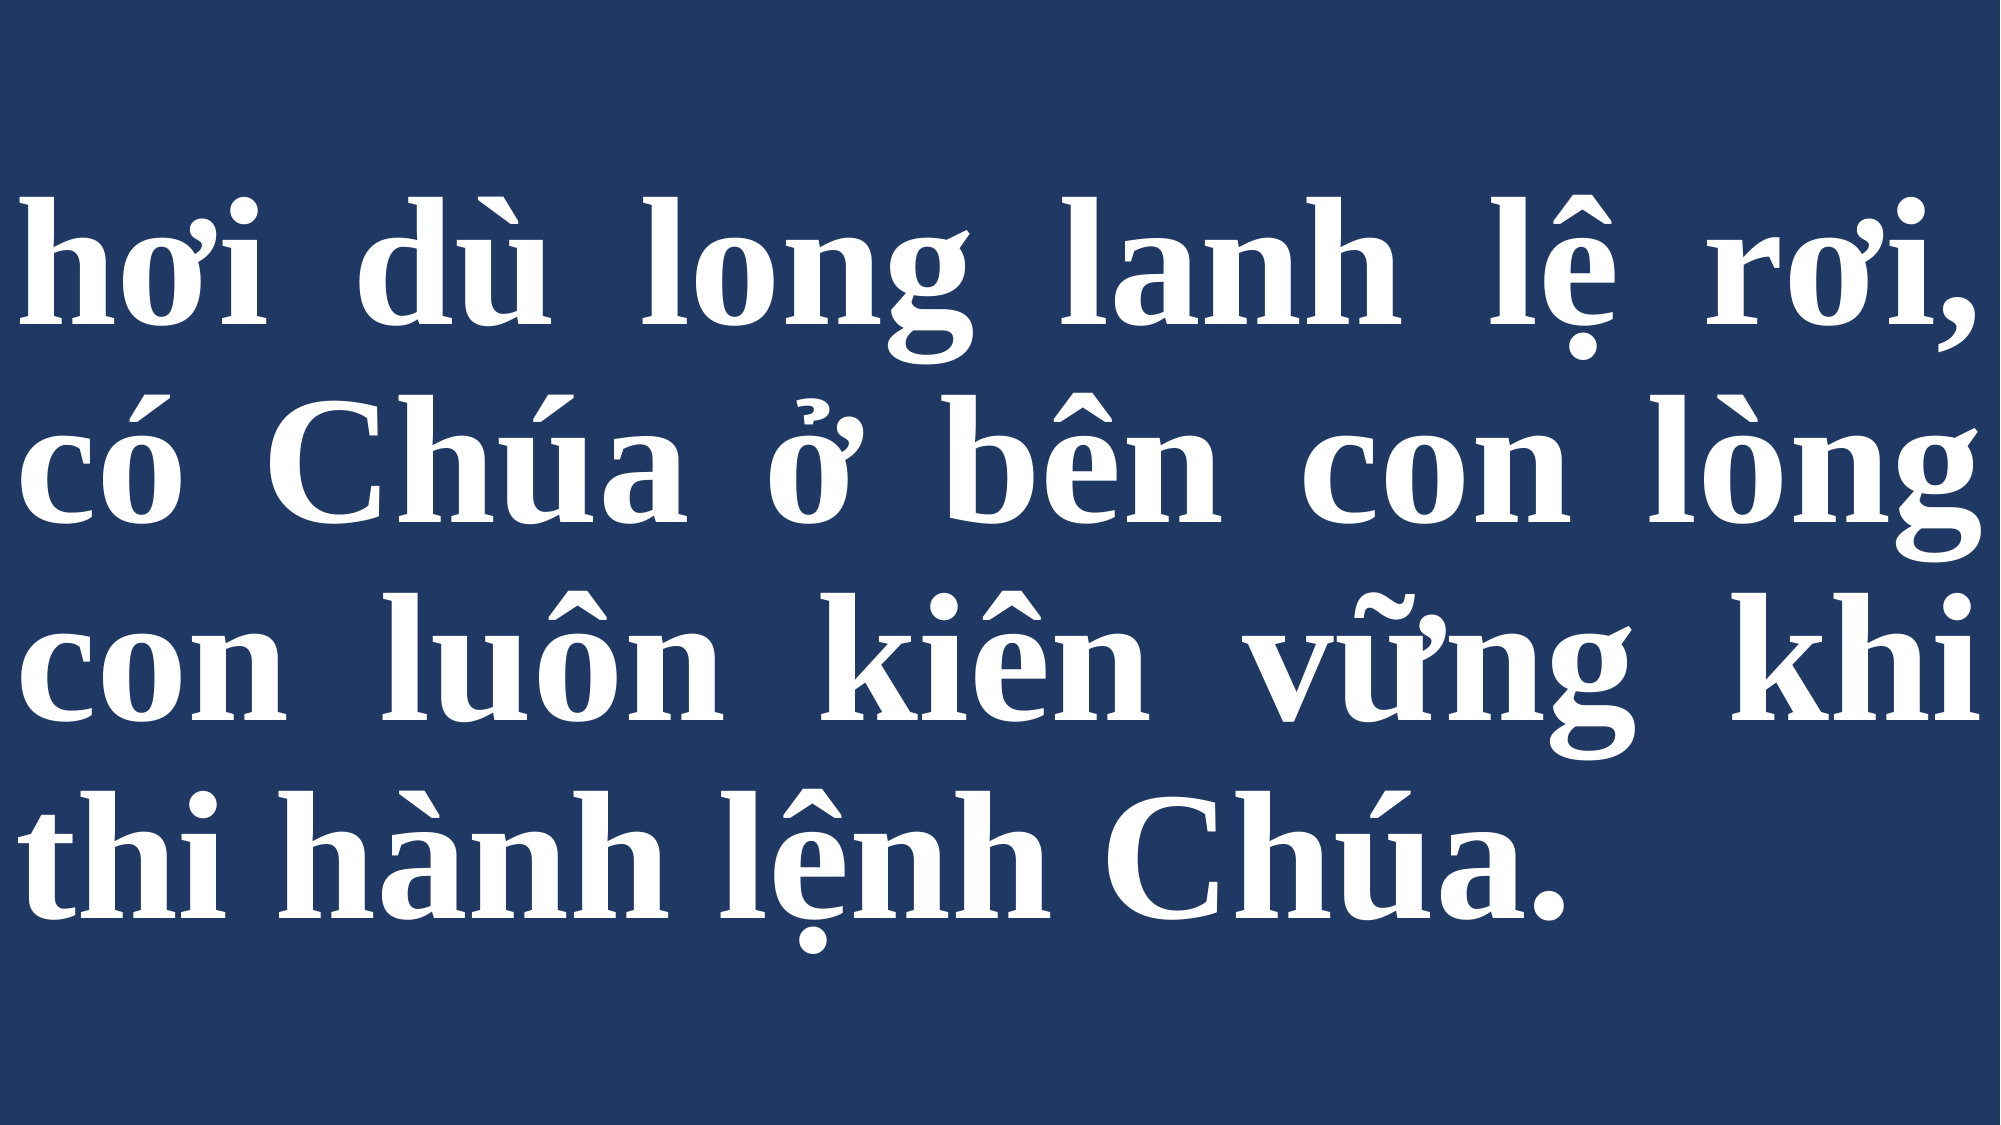

# hơi dù long lanh lệ rơi, có Chúa ở bên con lòng con luôn kiên vững khi thi hành lệnh Chúa.